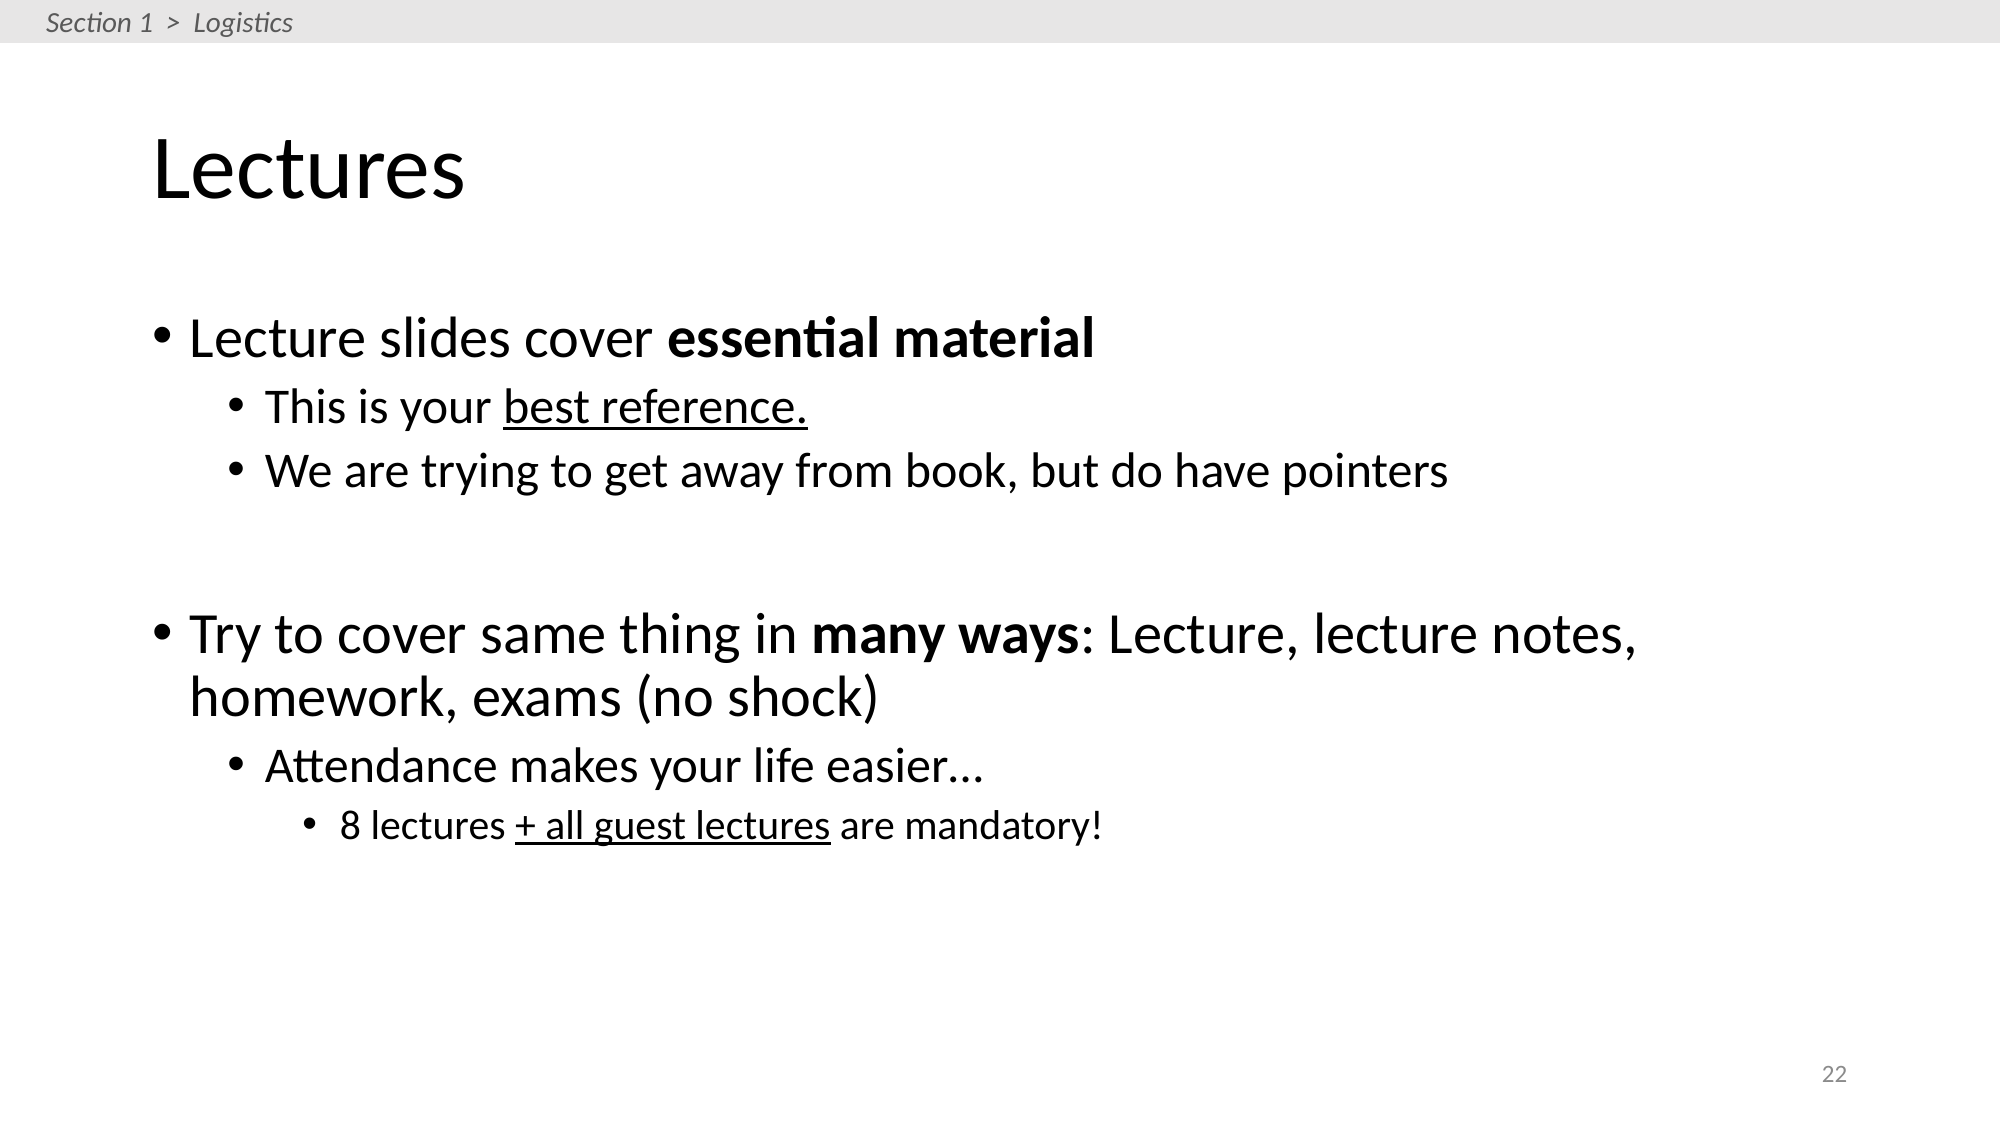

Section 1  >  Logistics
# Lectures
Lecture slides cover essential material
This is your best reference.
We are trying to get away from book, but do have pointers

Try to cover same thing in many ways: Lecture, lecture notes, homework, exams (no shock)
Attendance makes your life easier…
8 lectures + all guest lectures are mandatory!
22